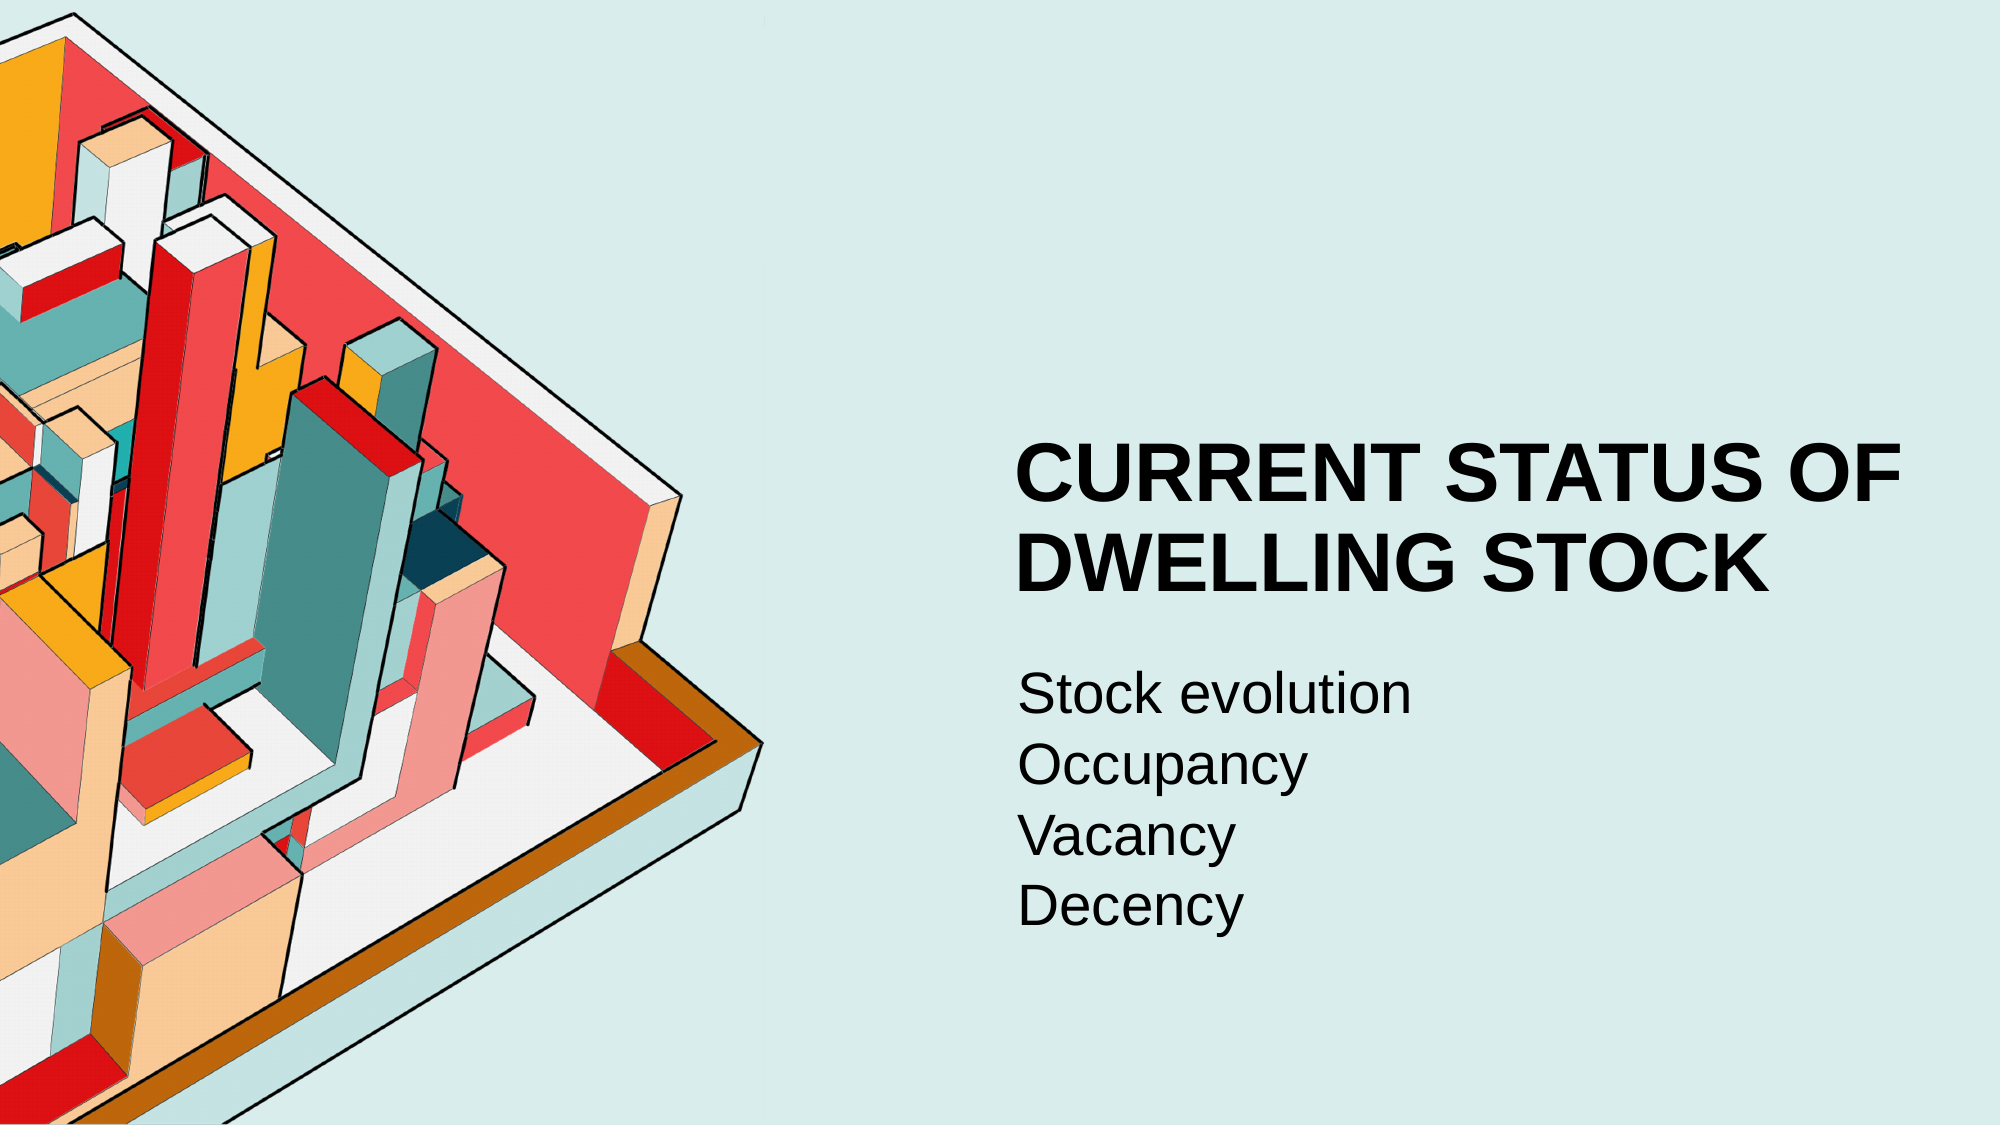

# Current status of dwelling stock
Stock evolution
Occupancy
Vacancy
Decency